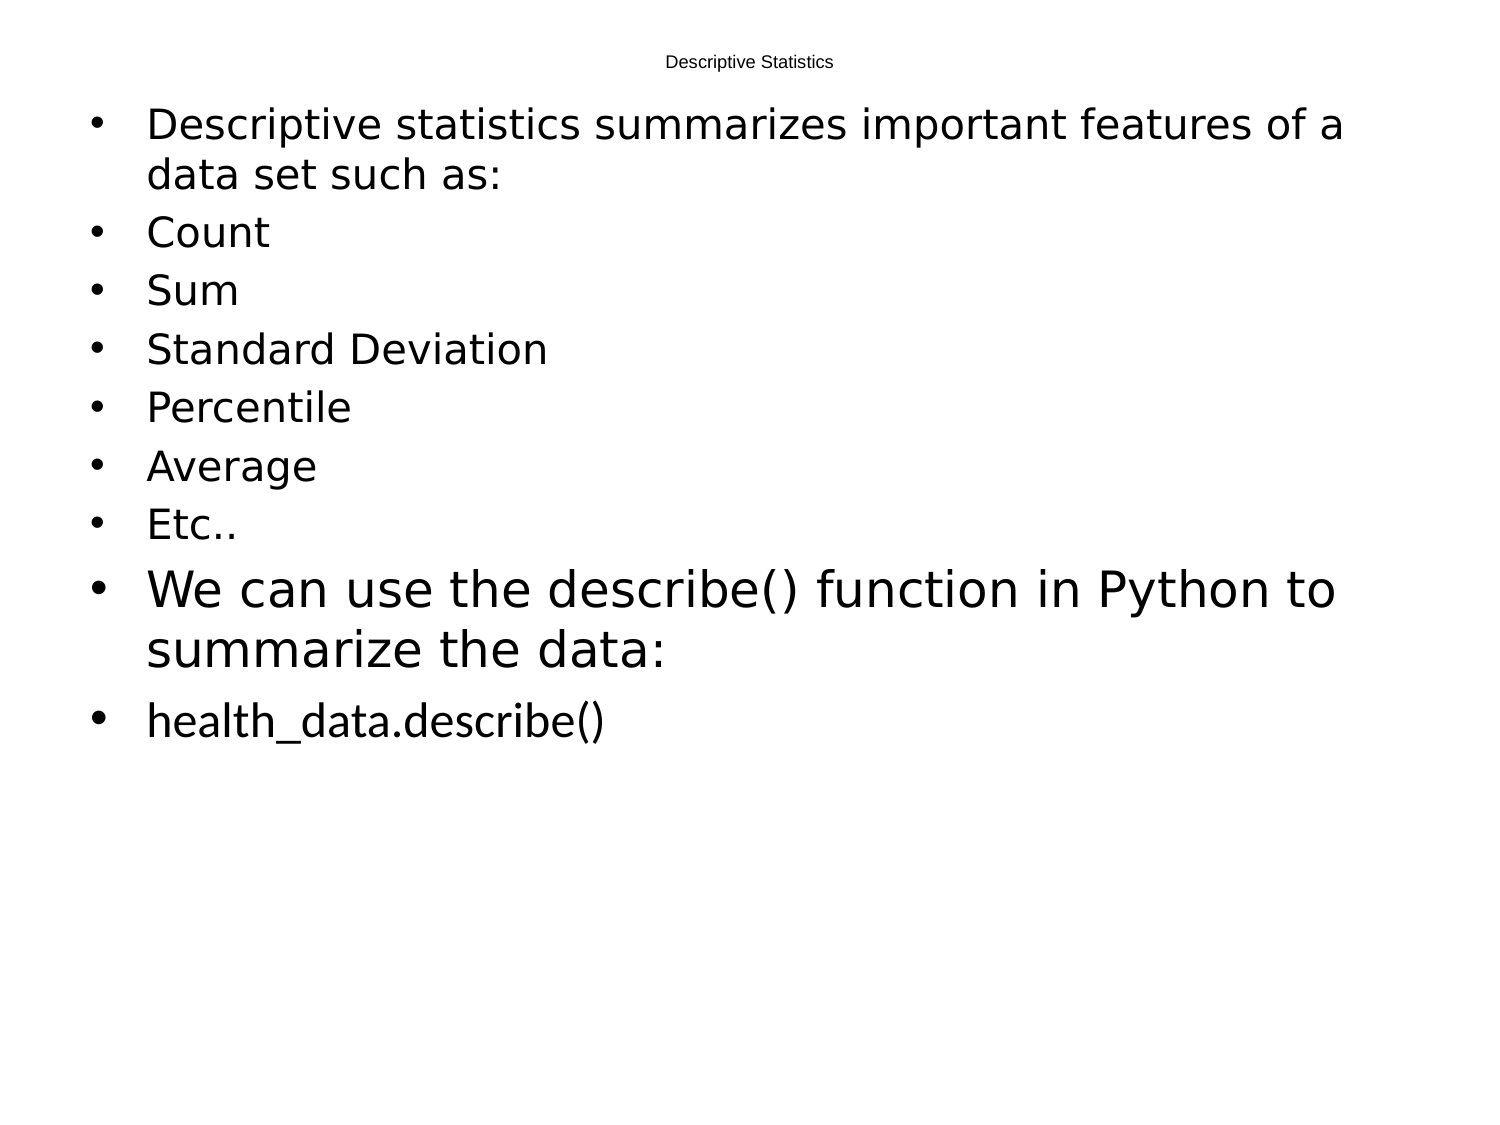

# Descriptive Statistics
Descriptive statistics summarizes important features of a data set such as:
Count
Sum
Standard Deviation
Percentile
Average
Etc..
We can use the describe() function in Python to summarize the data:
health_data.describe()